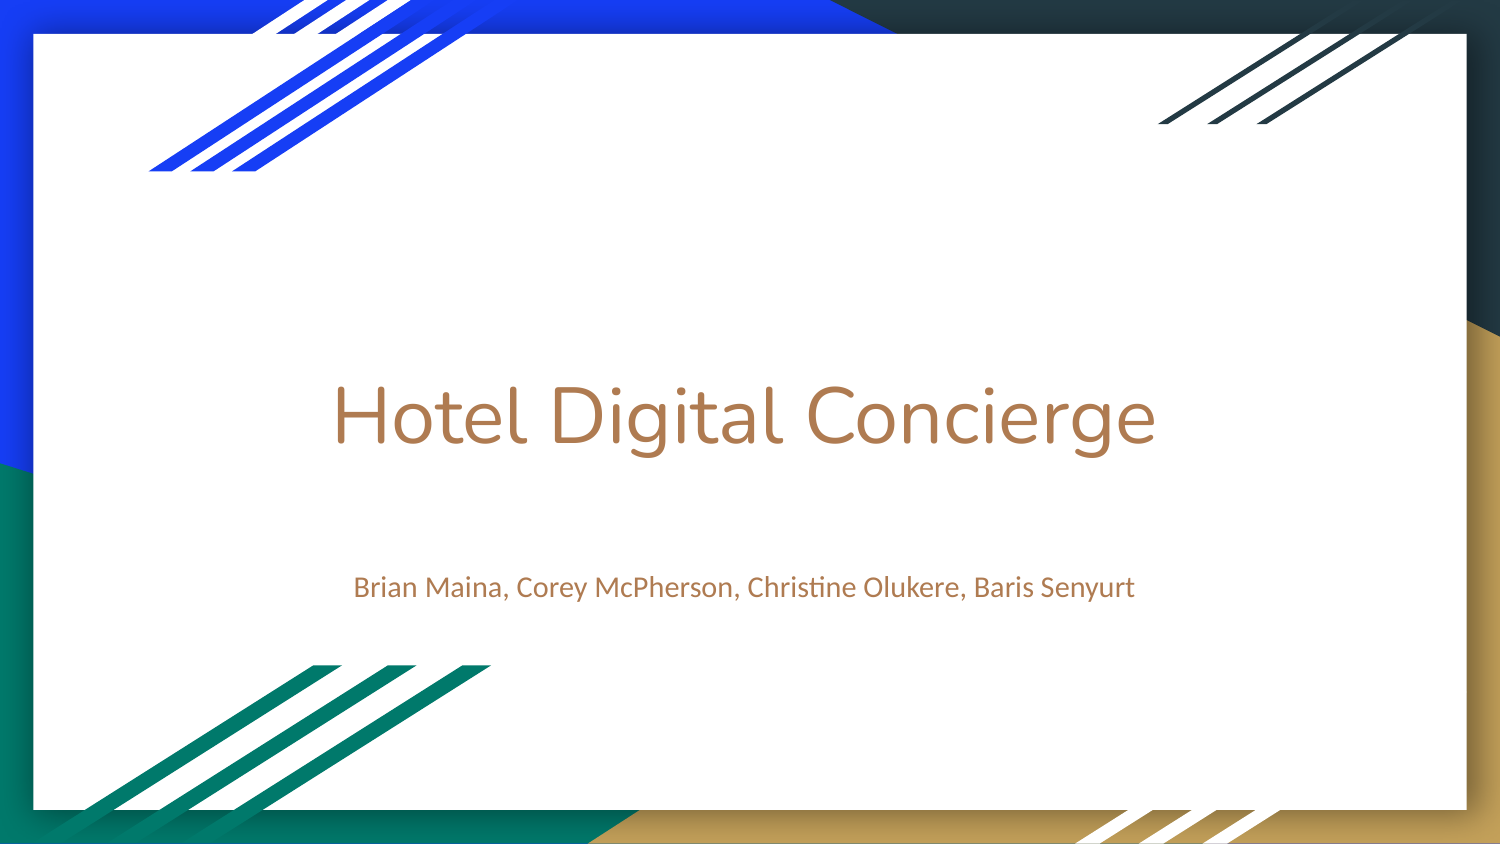

# Hotel Digital Concierge
Brian Maina, Corey McPherson, Christine Olukere, Baris Senyurt